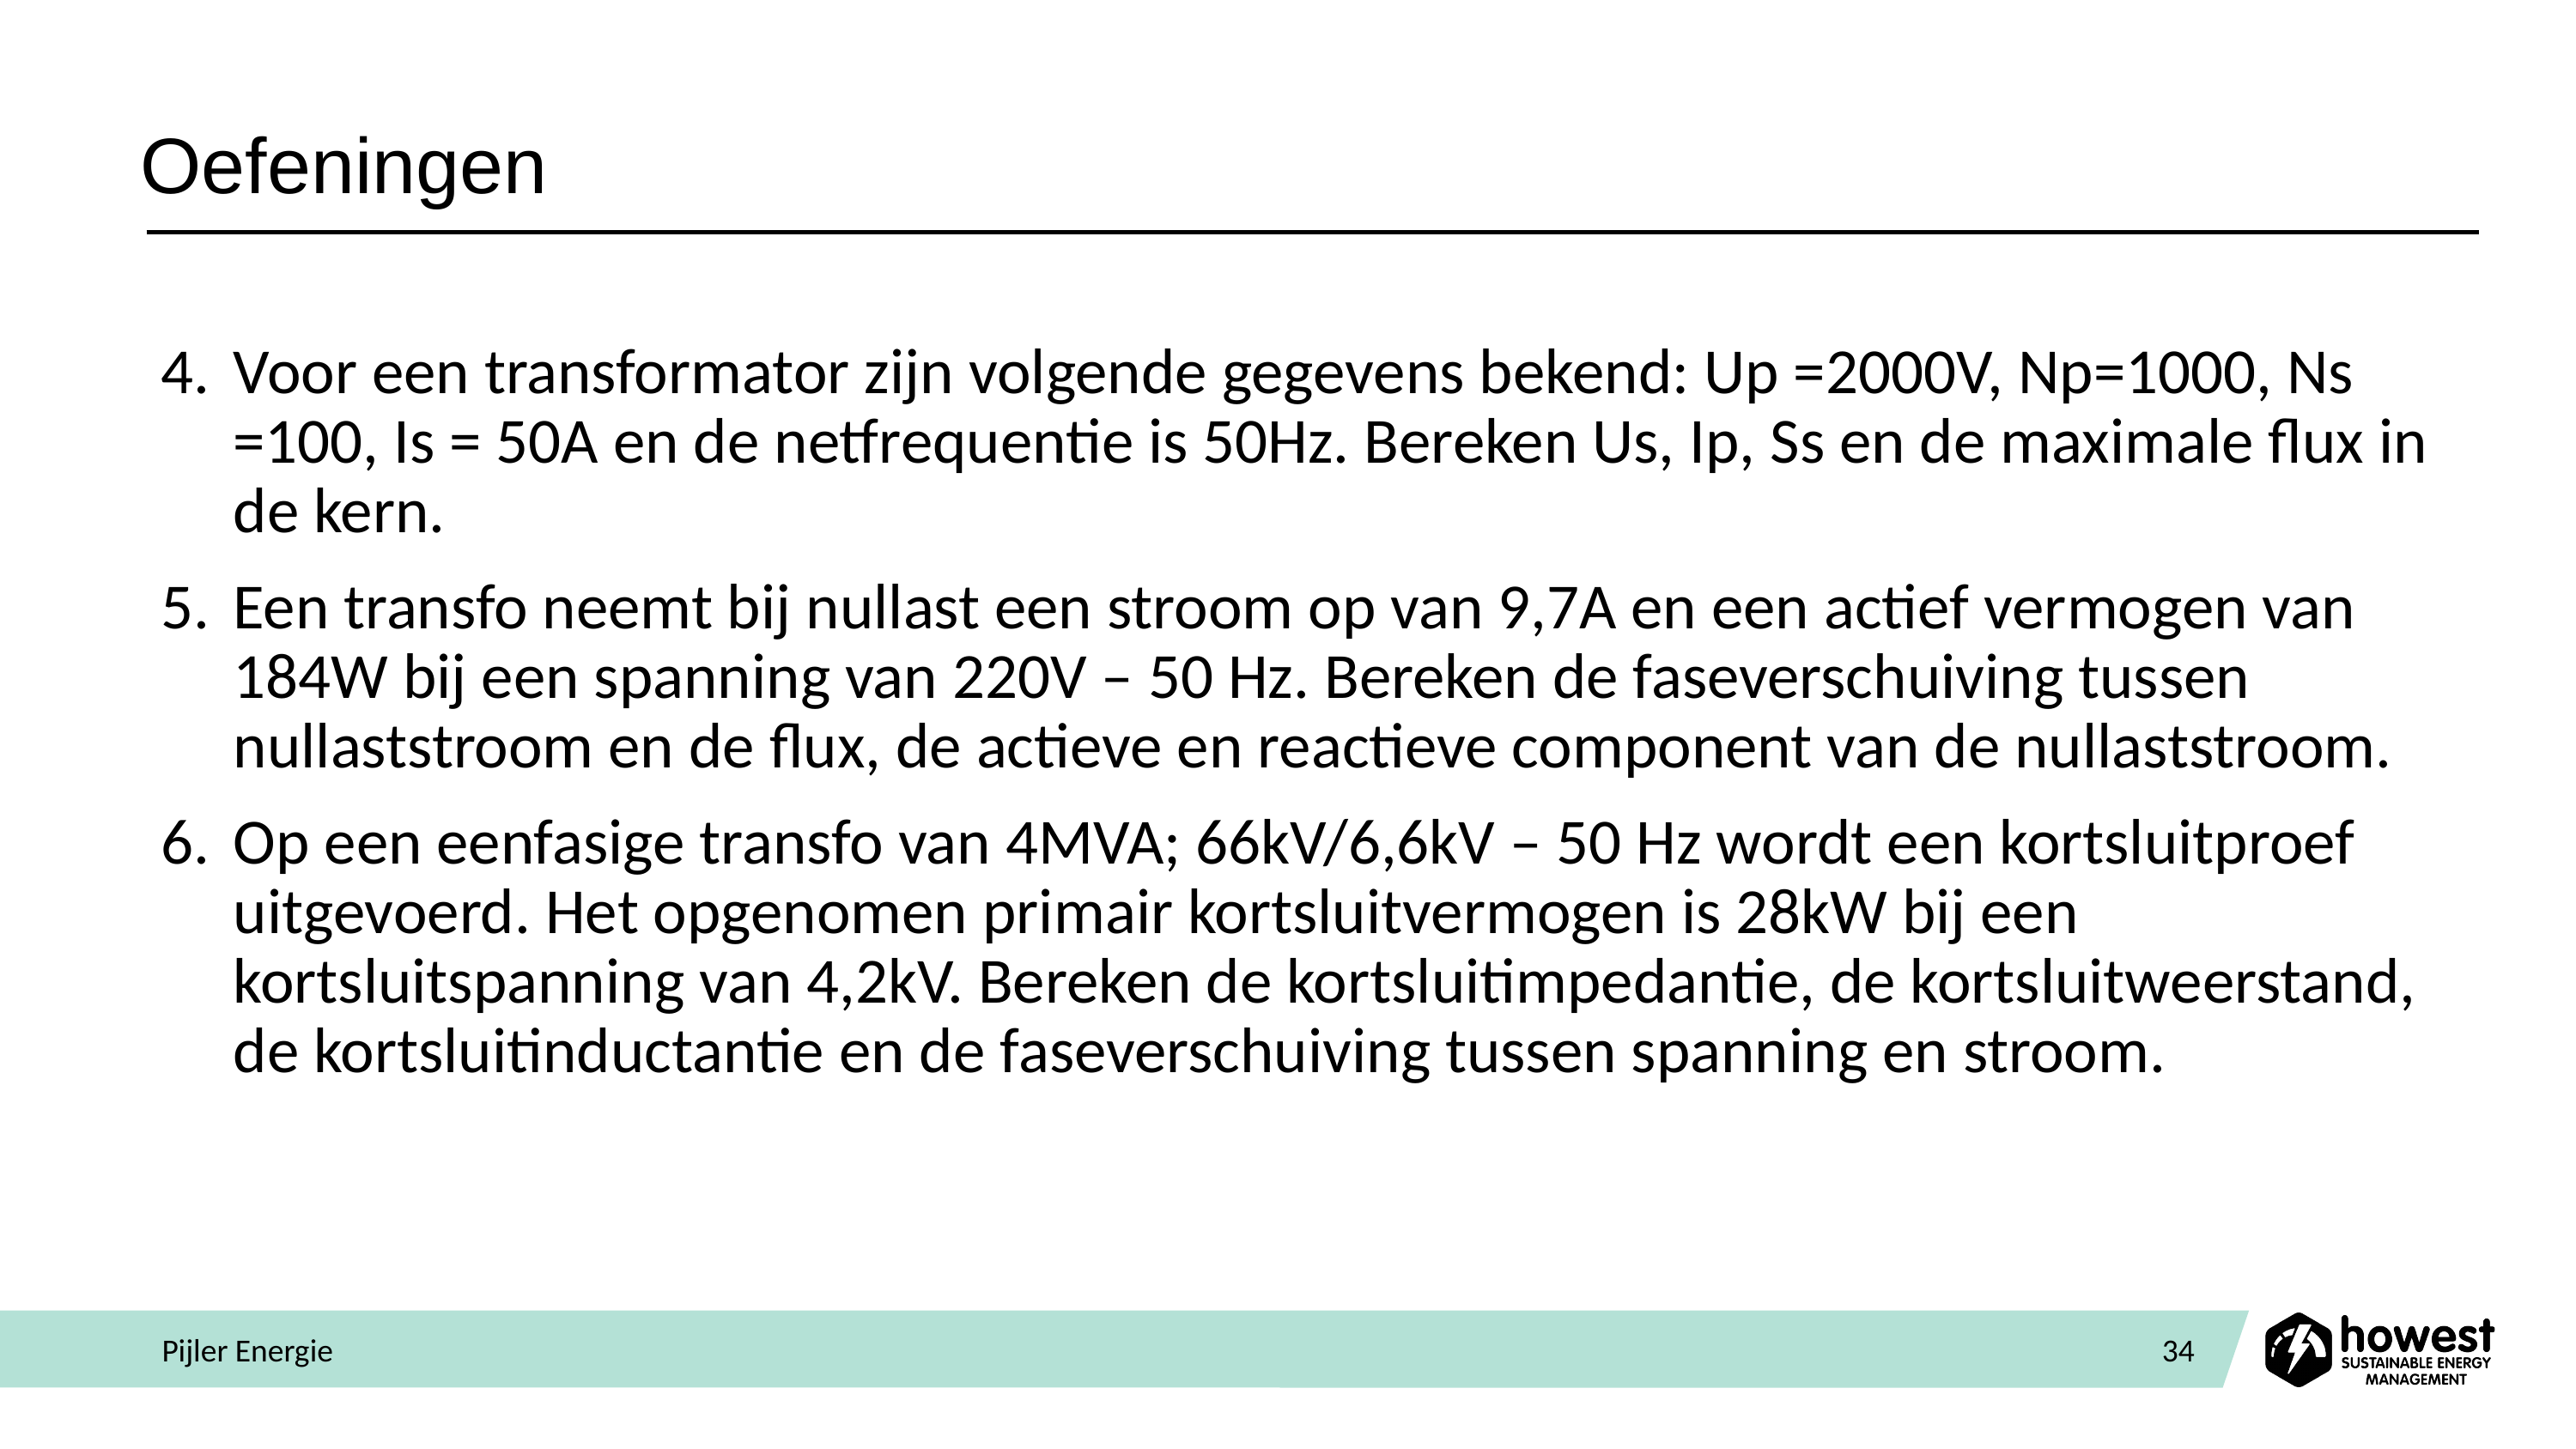

# Oefeningen
Voor een transformator zijn volgende gegevens bekend: Up =2000V, Np=1000, Ns =100, Is = 50A en de netfrequentie is 50Hz. Bereken Us, Ip, Ss en de maximale flux in de kern.
Een transfo neemt bij nullast een stroom op van 9,7A en een actief vermogen van 184W bij een spanning van 220V – 50 Hz. Bereken de faseverschuiving tussen nullaststroom en de flux, de actieve en reactieve component van de nullaststroom.
Op een eenfasige transfo van 4MVA; 66kV/6,6kV – 50 Hz wordt een kortsluitproef uitgevoerd. Het opgenomen primair kortsluitvermogen is 28kW bij een kortsluitspanning van 4,2kV. Bereken de kortsluitimpedantie, de kortsluitweerstand, de kortsluitinductantie en de faseverschuiving tussen spanning en stroom.

Pijler Energie
34